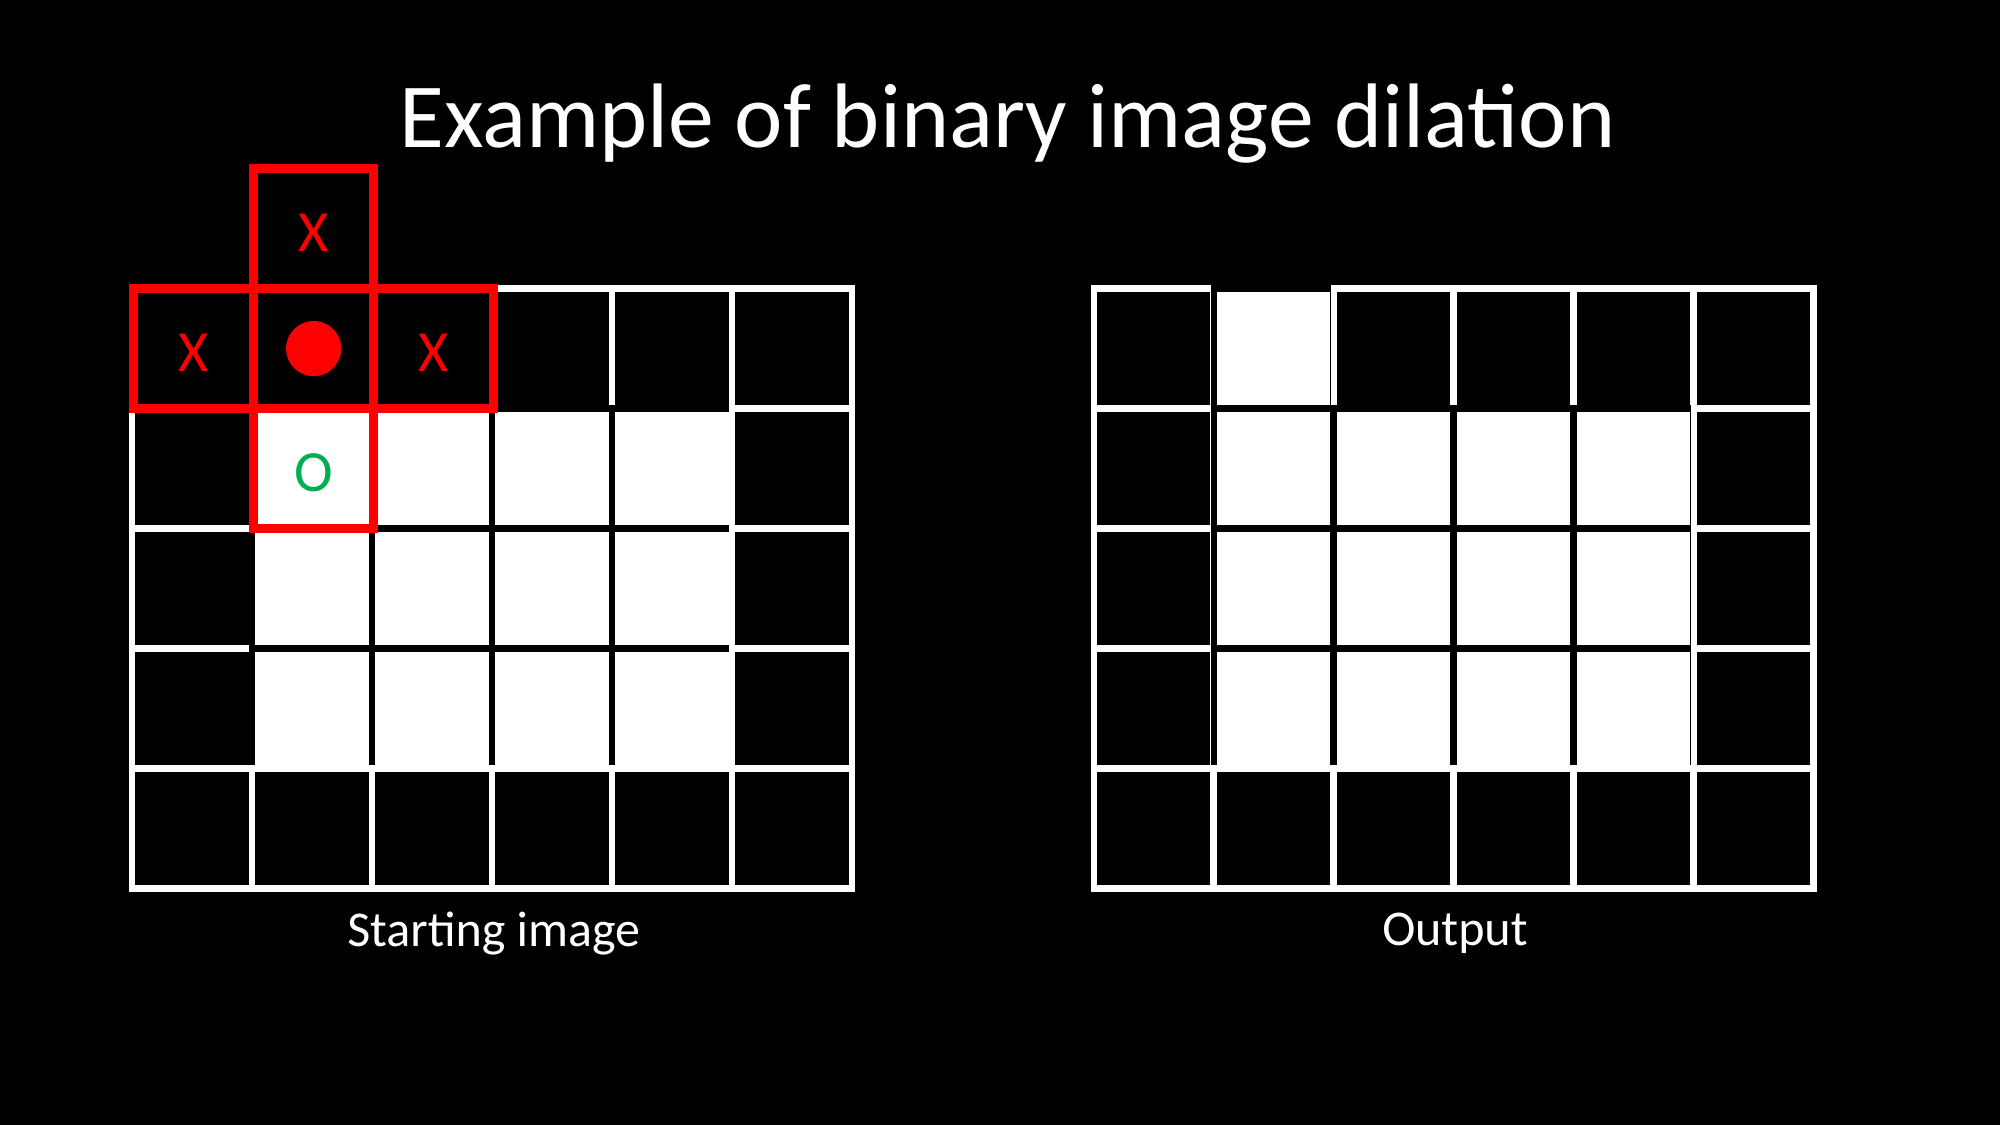

Example of binary image dilation
X
X

X
O

Output

Starting image